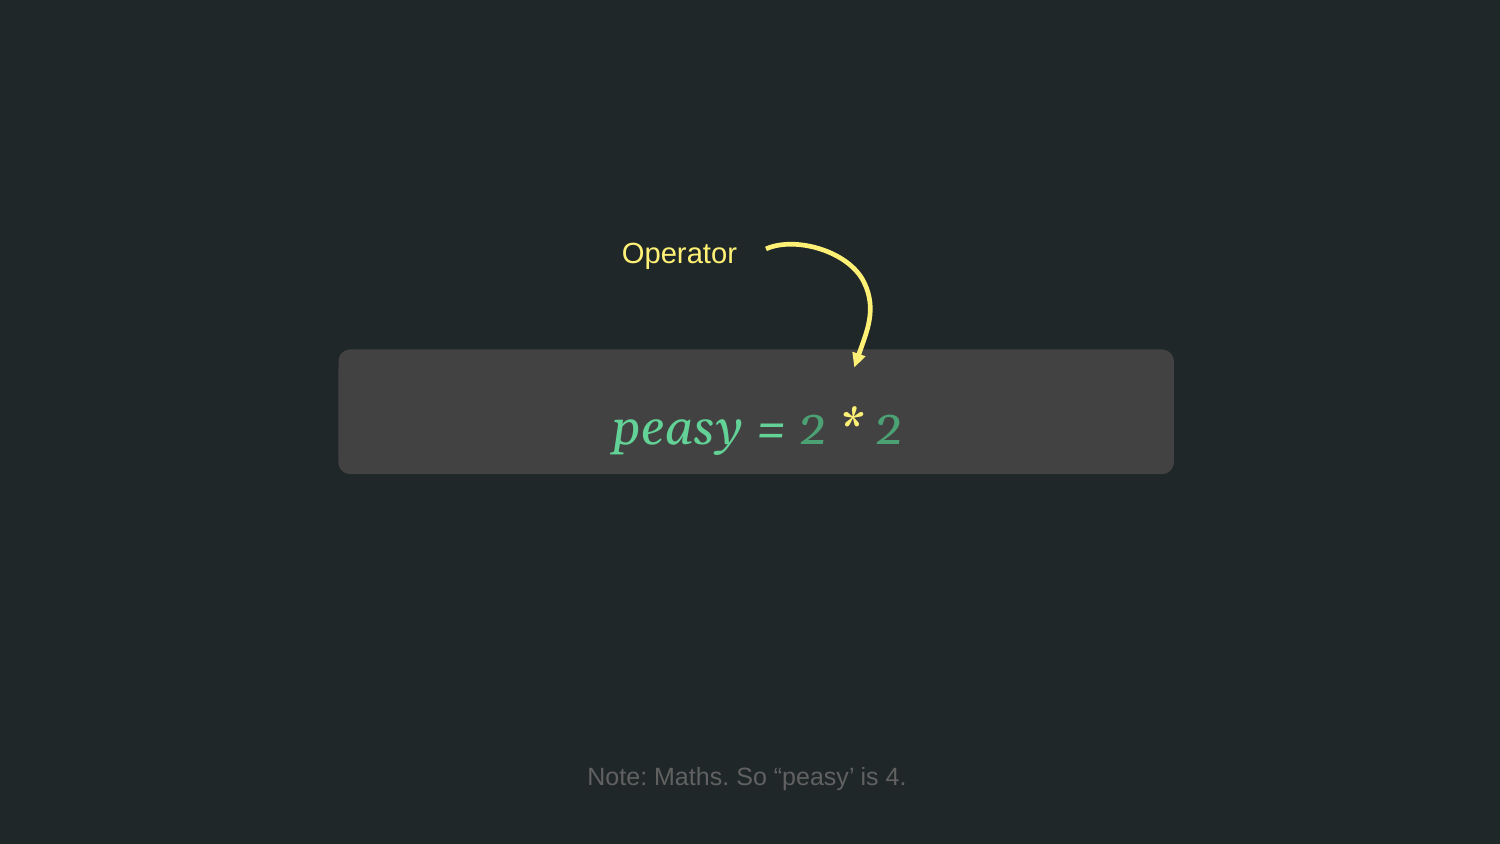

# peasy = 2 * 2
Operator

Note: Maths. So “peasy’ is 4.